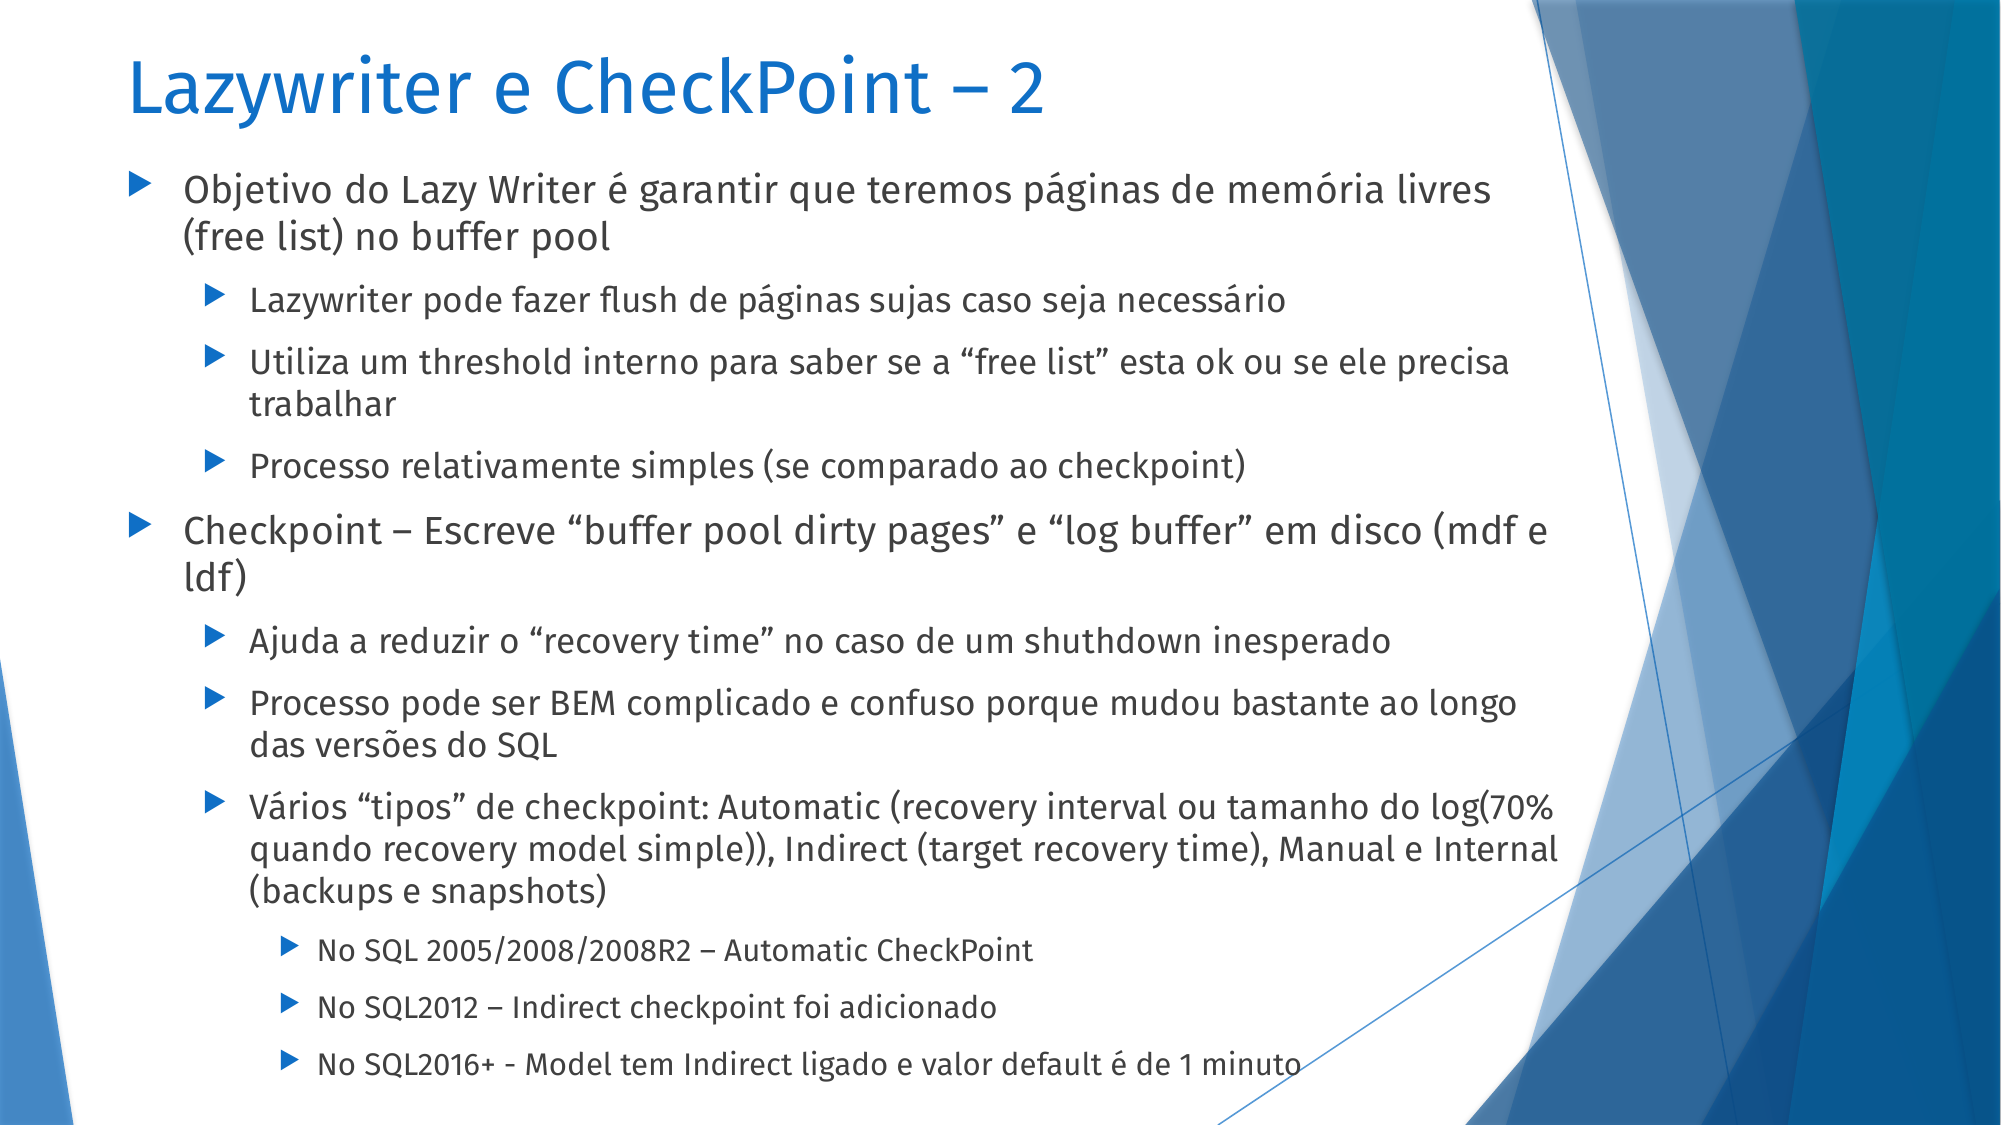

# Lazywriter e CheckPoint – 2
Objetivo do Lazy Writer é garantir que teremos páginas de memória livres (free list) no buffer pool
Lazywriter pode fazer flush de páginas sujas caso seja necessário
Utiliza um threshold interno para saber se a “free list” esta ok ou se ele precisa trabalhar
Processo relativamente simples (se comparado ao checkpoint)
Checkpoint – Escreve “buffer pool dirty pages” e “log buffer” em disco (mdf e ldf)
Ajuda a reduzir o “recovery time” no caso de um shuthdown inesperado
Processo pode ser BEM complicado e confuso porque mudou bastante ao longo das versões do SQL
Vários “tipos” de checkpoint: Automatic (recovery interval ou tamanho do log(70%  quando recovery model simple)), Indirect (target recovery time), Manual e Internal (backups e snapshots)
No SQL 2005/2008/2008R2 – Automatic CheckPoint
No SQL2012 – Indirect checkpoint foi adicionado
No SQL2016+ - Model tem Indirect ligado e valor default é de 1 minuto